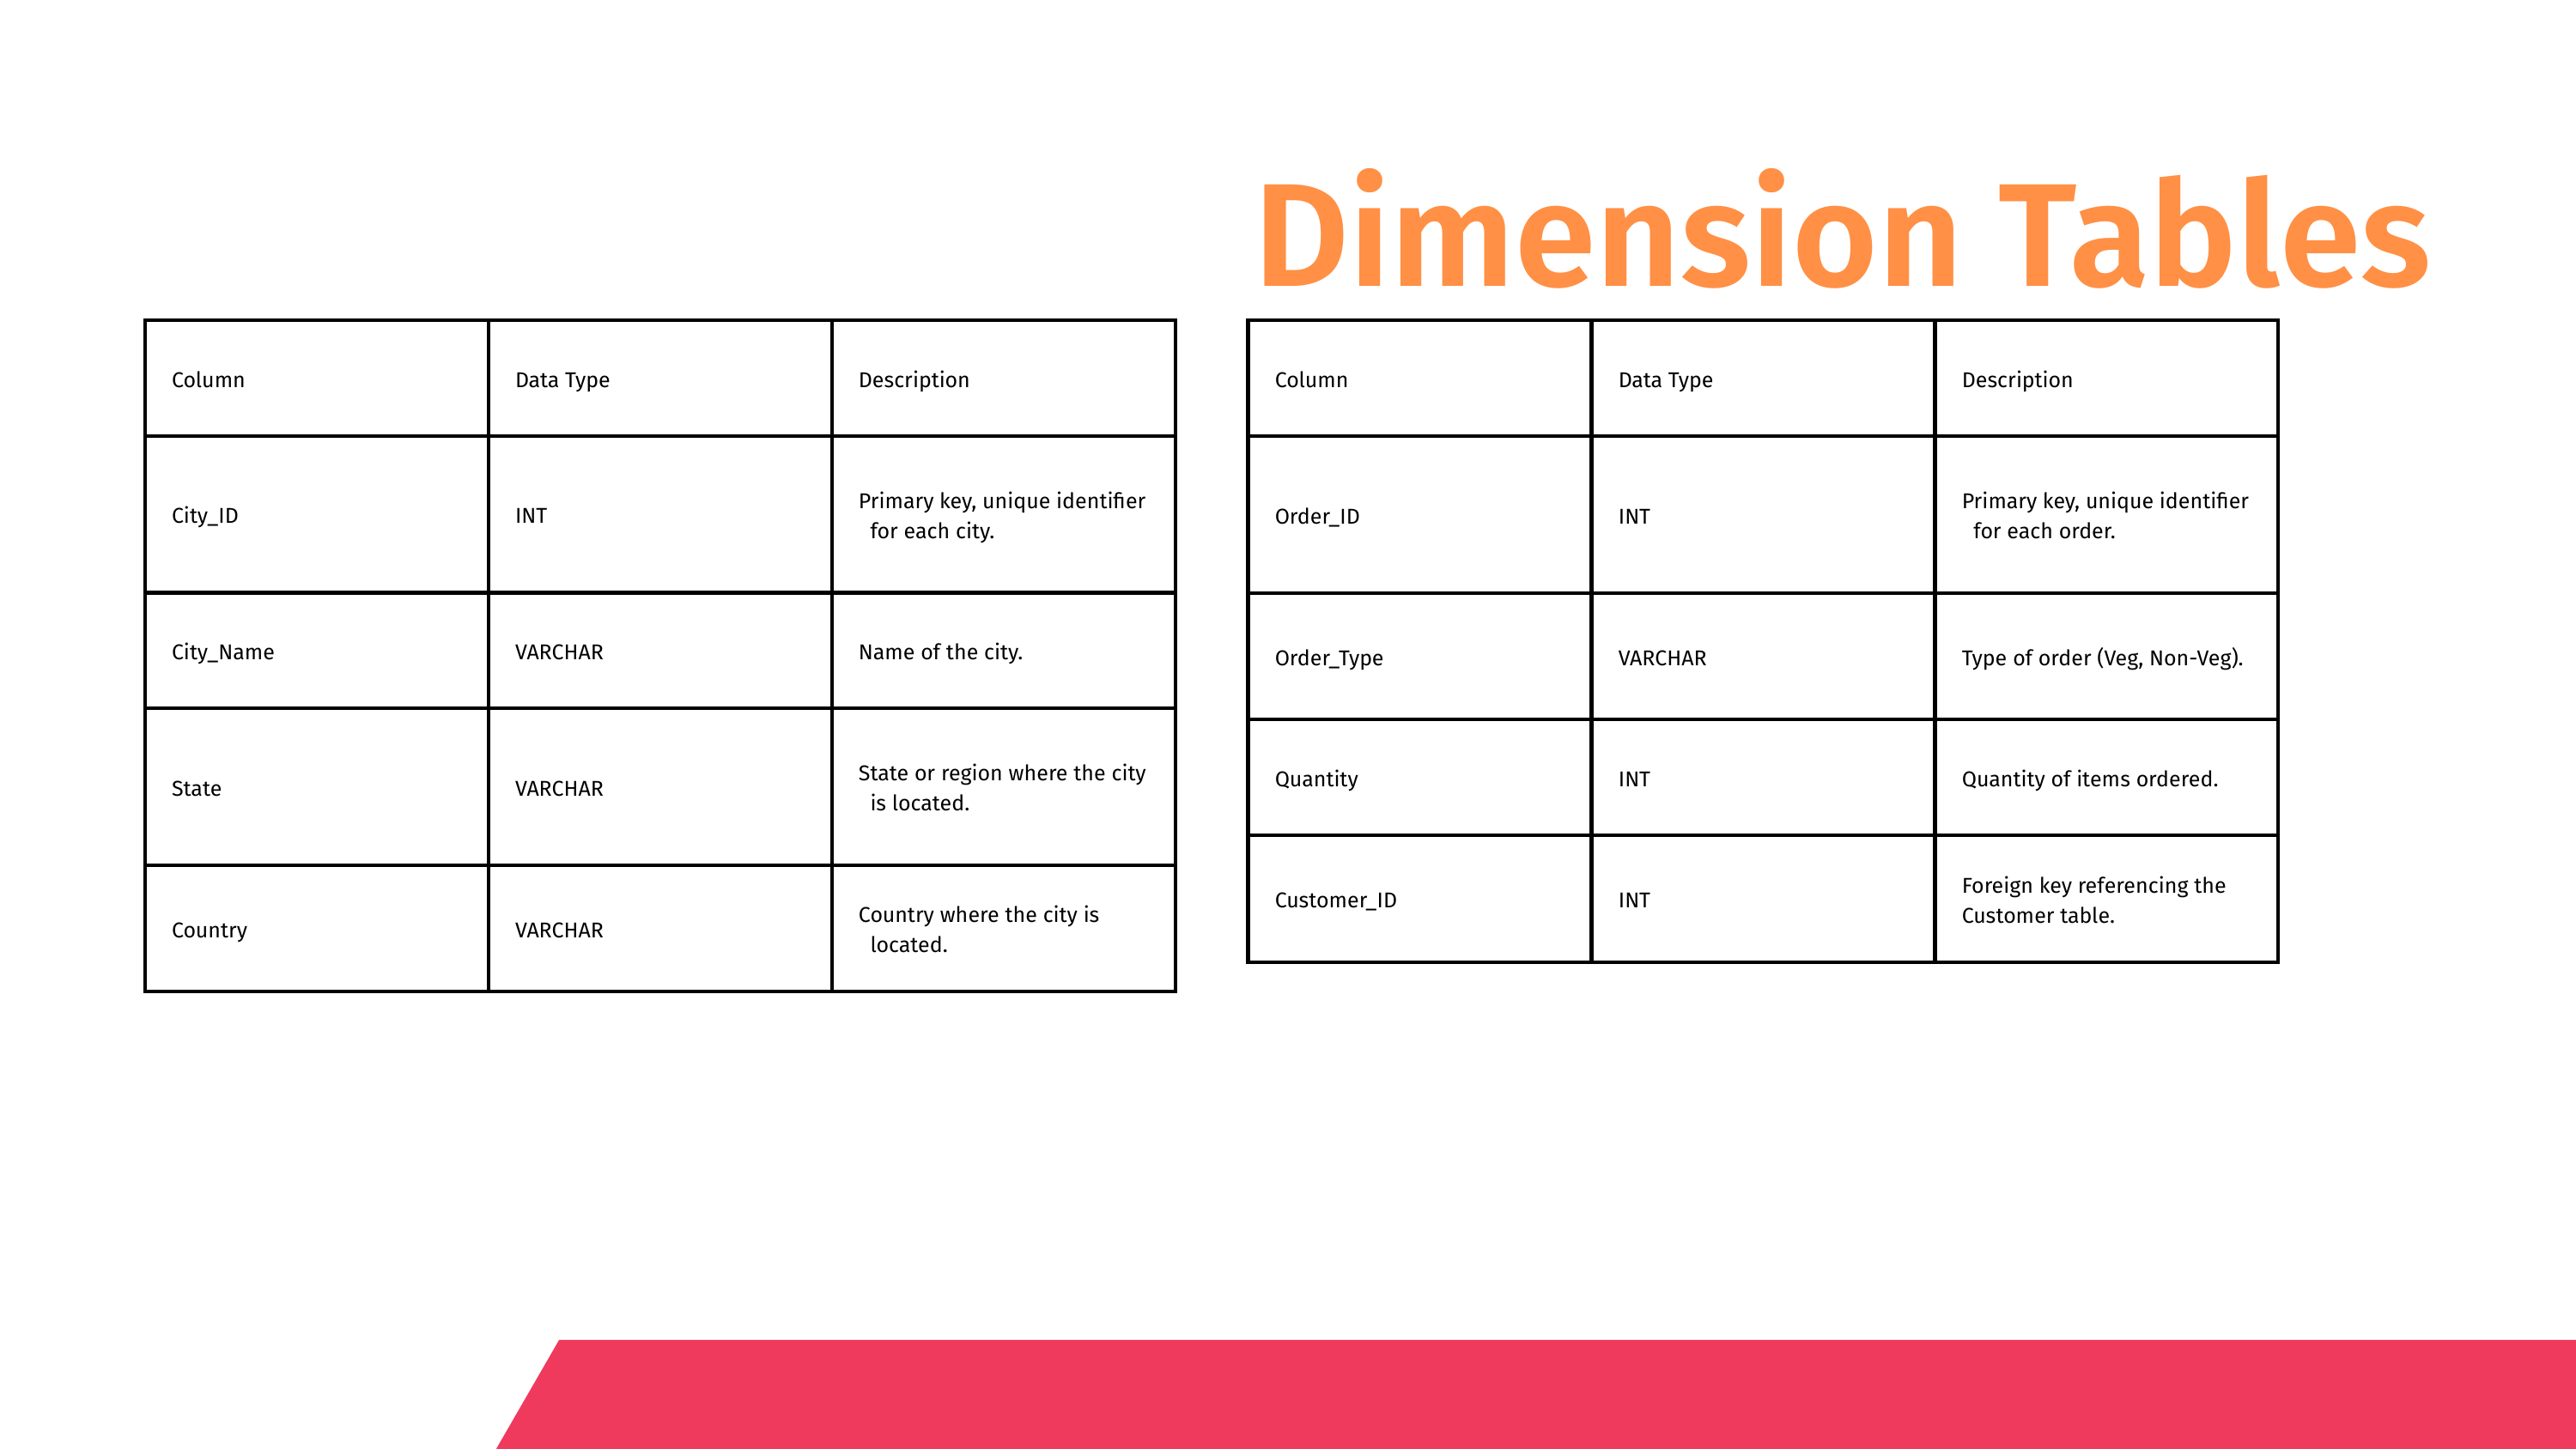

Dimension Tables
| Column | Data Type | Description |
| --- | --- | --- |
| City\_ID | INT | Primary key, unique identifier for each city. |
| City\_Name | VARCHAR | Name of the city. |
| State | VARCHAR | State or region where the city is located. |
| Country | VARCHAR | Country where the city is located. |
| Column | Data Type | Description |
| --- | --- | --- |
| Order\_ID | INT | Primary key, unique identifier for each order. |
| Order\_Type | VARCHAR | Type of order (Veg, Non-Veg). |
| Quantity | INT | Quantity of items ordered. |
| Customer\_ID | INT | Foreign key referencing the Customer table. |